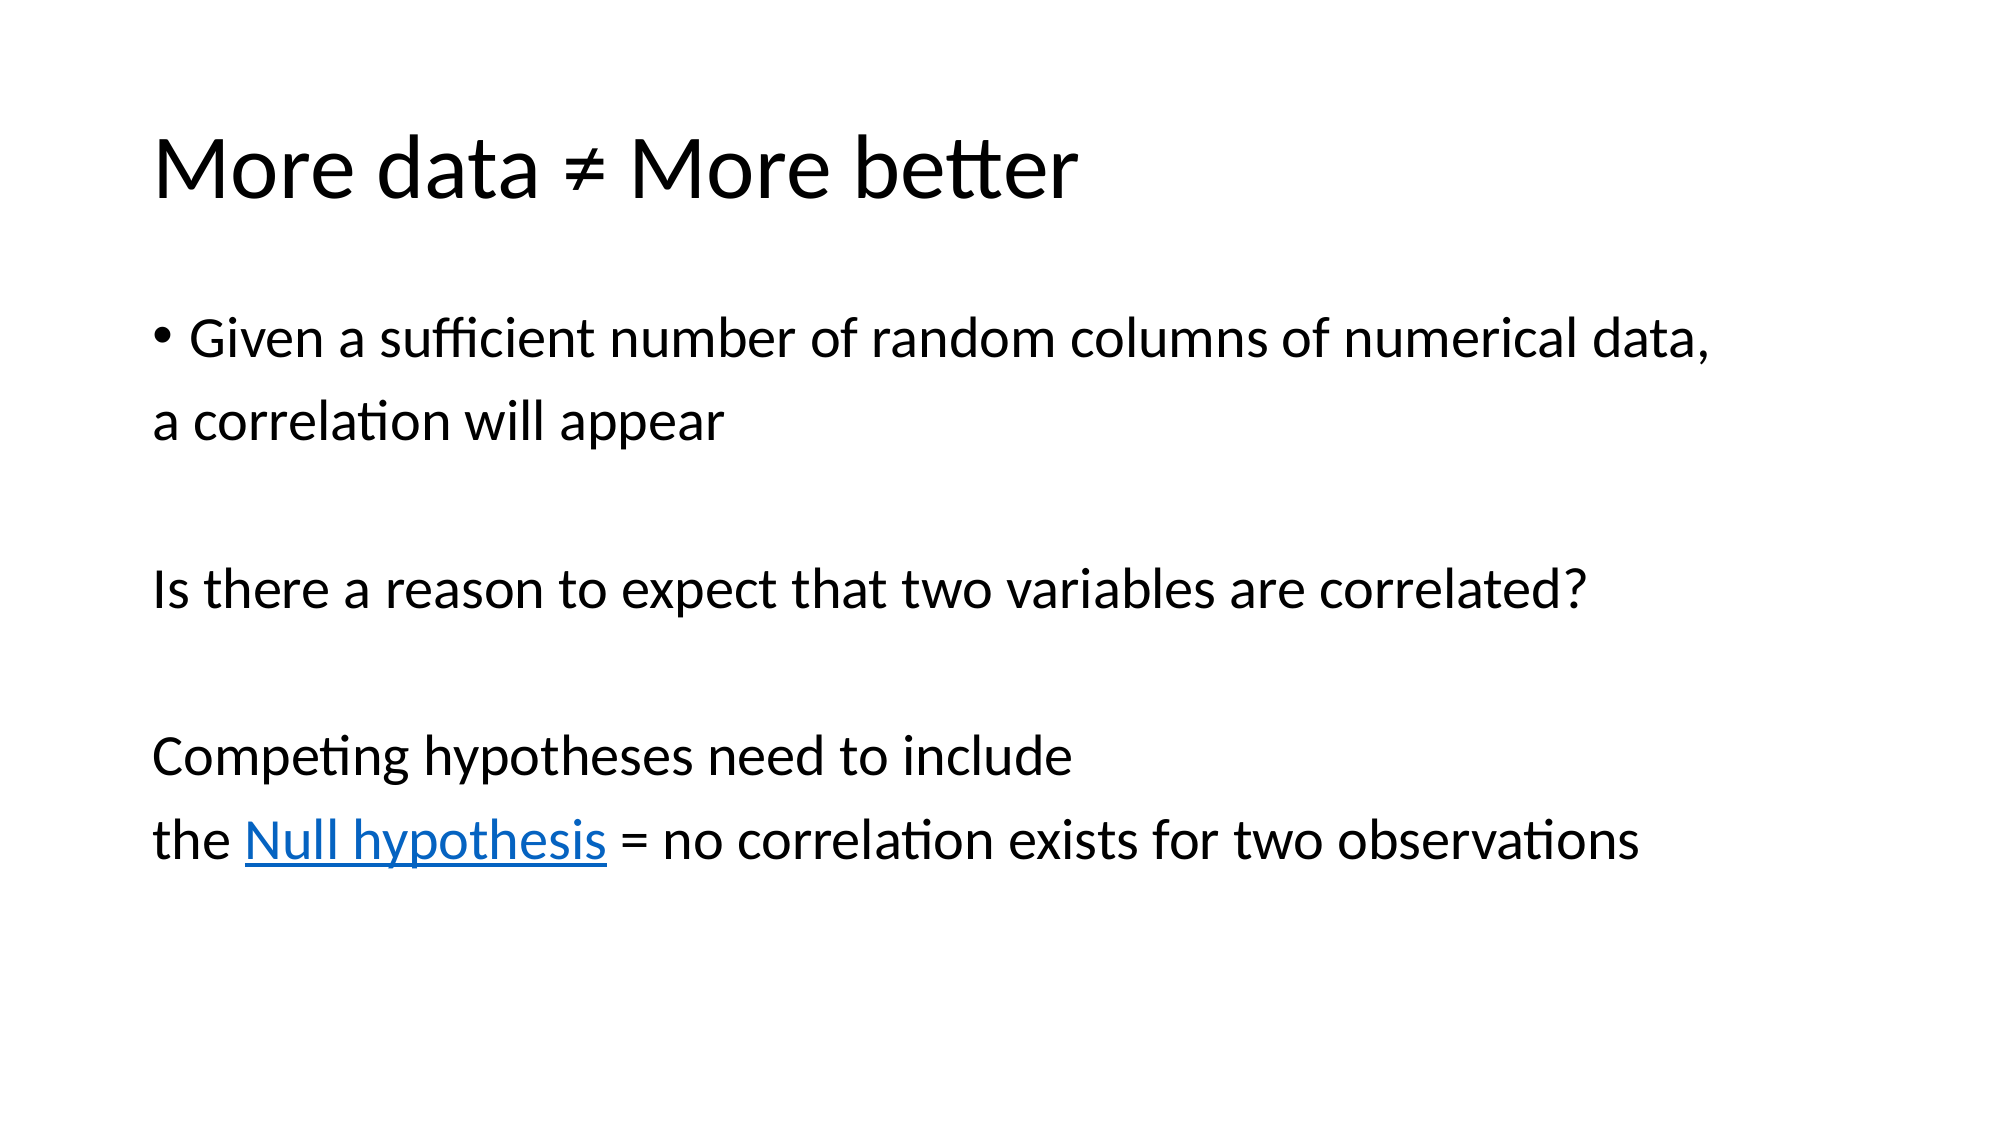

# More data ≠ More better
Given a sufficient number of random columns of numerical data,
a correlation will appear

Is there a reason to expect that two variables are correlated?

Competing hypotheses need to include
the Null hypothesis = no correlation exists for two observations